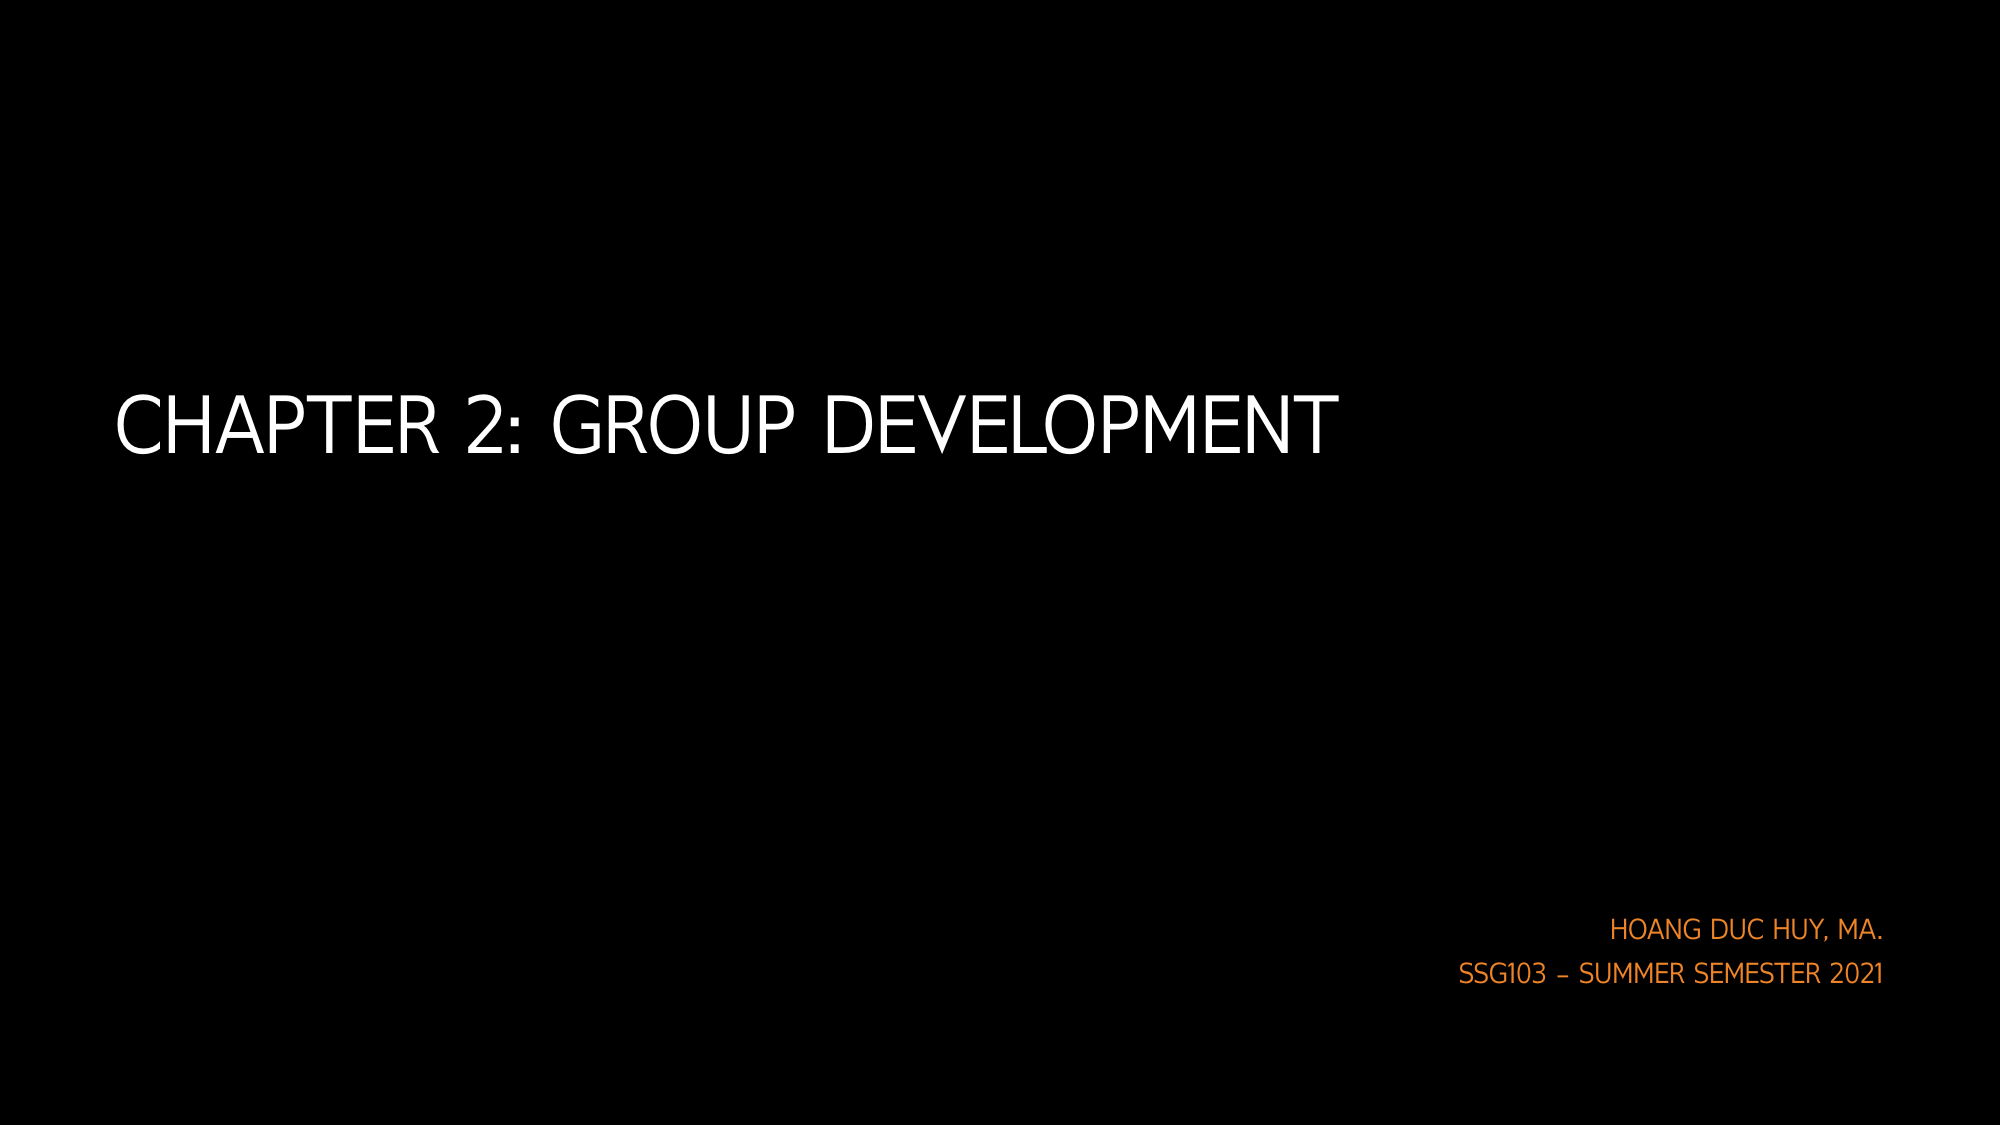

# Chapter 2: Group development

Hoang duc huy, ma.
SSG103 – Summer semester 2021